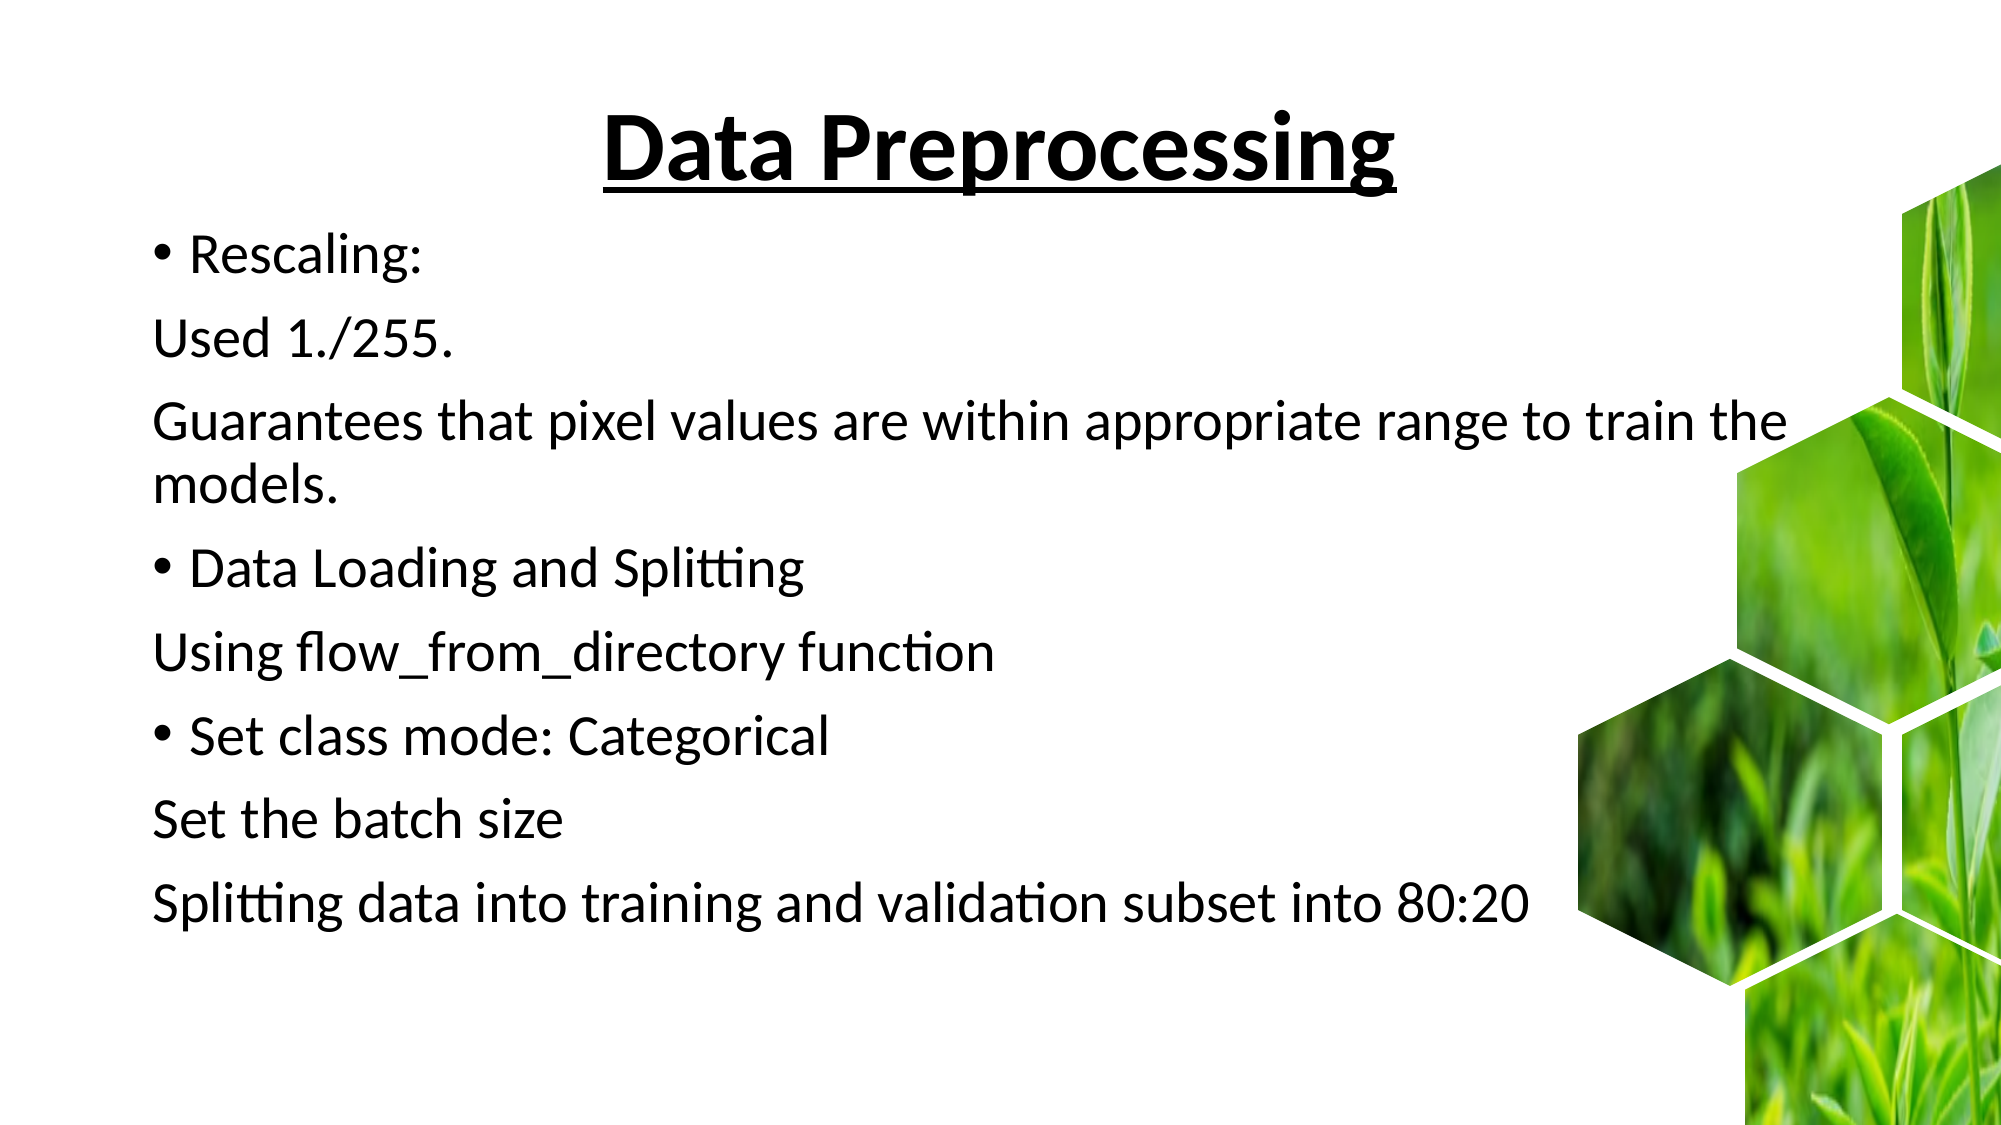

Data Preprocessing
Rescaling:
Used 1./255.
Guarantees that pixel values are within appropriate range to train the models.
Data Loading and Splitting
Using flow_from_directory function
Set class mode: Categorical
Set the batch size
Splitting data into training and validation subset into 80:20